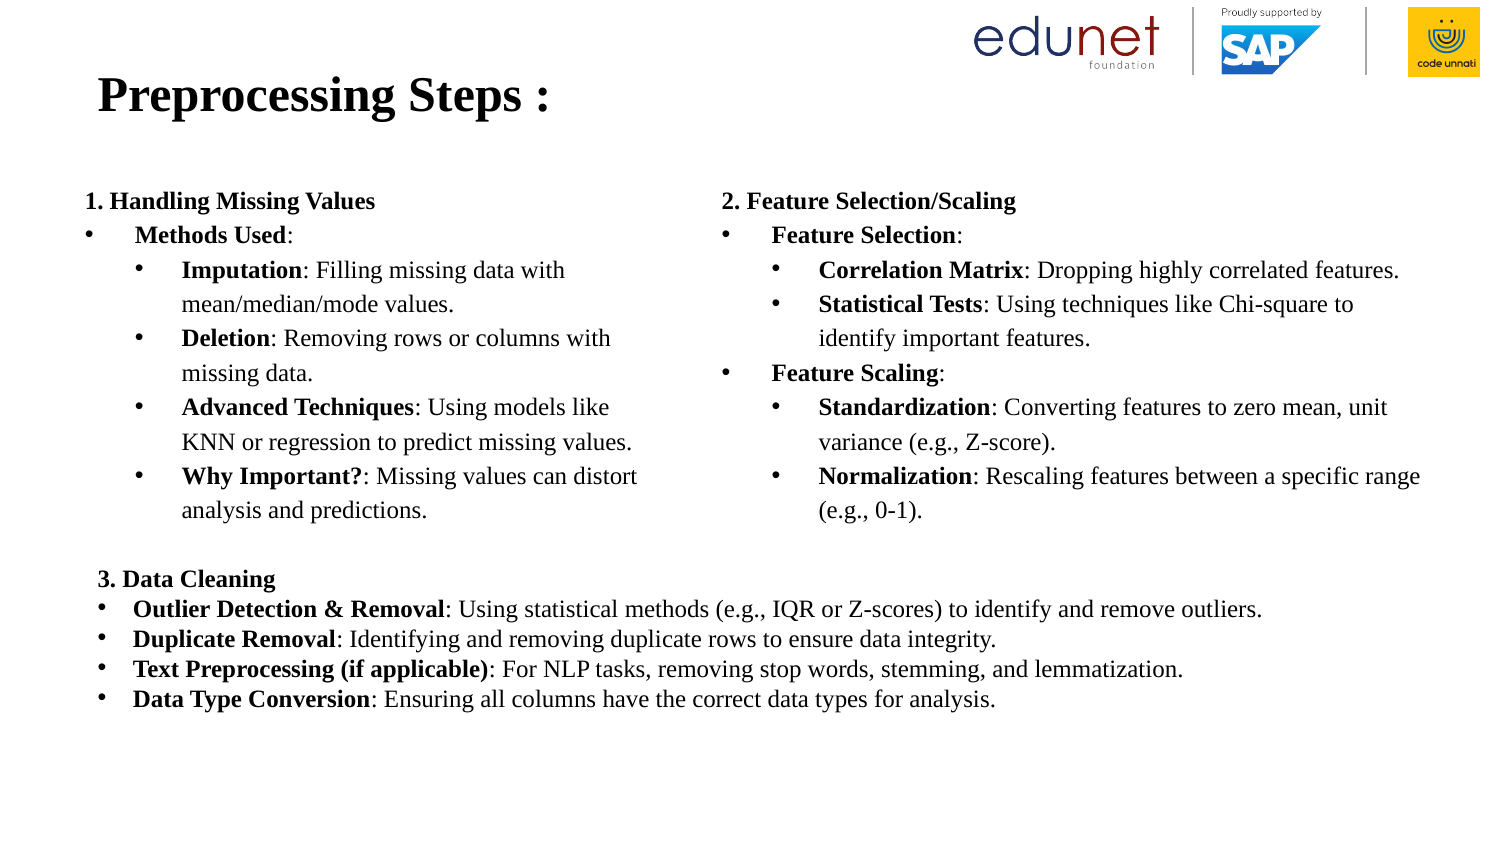

# Preprocessing Steps :
1. Handling Missing Values
Methods Used:
Imputation: Filling missing data with mean/median/mode values.
Deletion: Removing rows or columns with missing data.
Advanced Techniques: Using models like KNN or regression to predict missing values.
Why Important?: Missing values can distort analysis and predictions.

2. Feature Selection/Scaling
Feature Selection:
Correlation Matrix: Dropping highly correlated features.
Statistical Tests: Using techniques like Chi-square to identify important features.
Feature Scaling:
Standardization: Converting features to zero mean, unit variance (e.g., Z-score).
Normalization: Rescaling features between a specific range (e.g., 0-1).
3. Data Cleaning
Outlier Detection & Removal: Using statistical methods (e.g., IQR or Z-scores) to identify and remove outliers.
Duplicate Removal: Identifying and removing duplicate rows to ensure data integrity.
Text Preprocessing (if applicable): For NLP tasks, removing stop words, stemming, and lemmatization.
Data Type Conversion: Ensuring all columns have the correct data types for analysis.